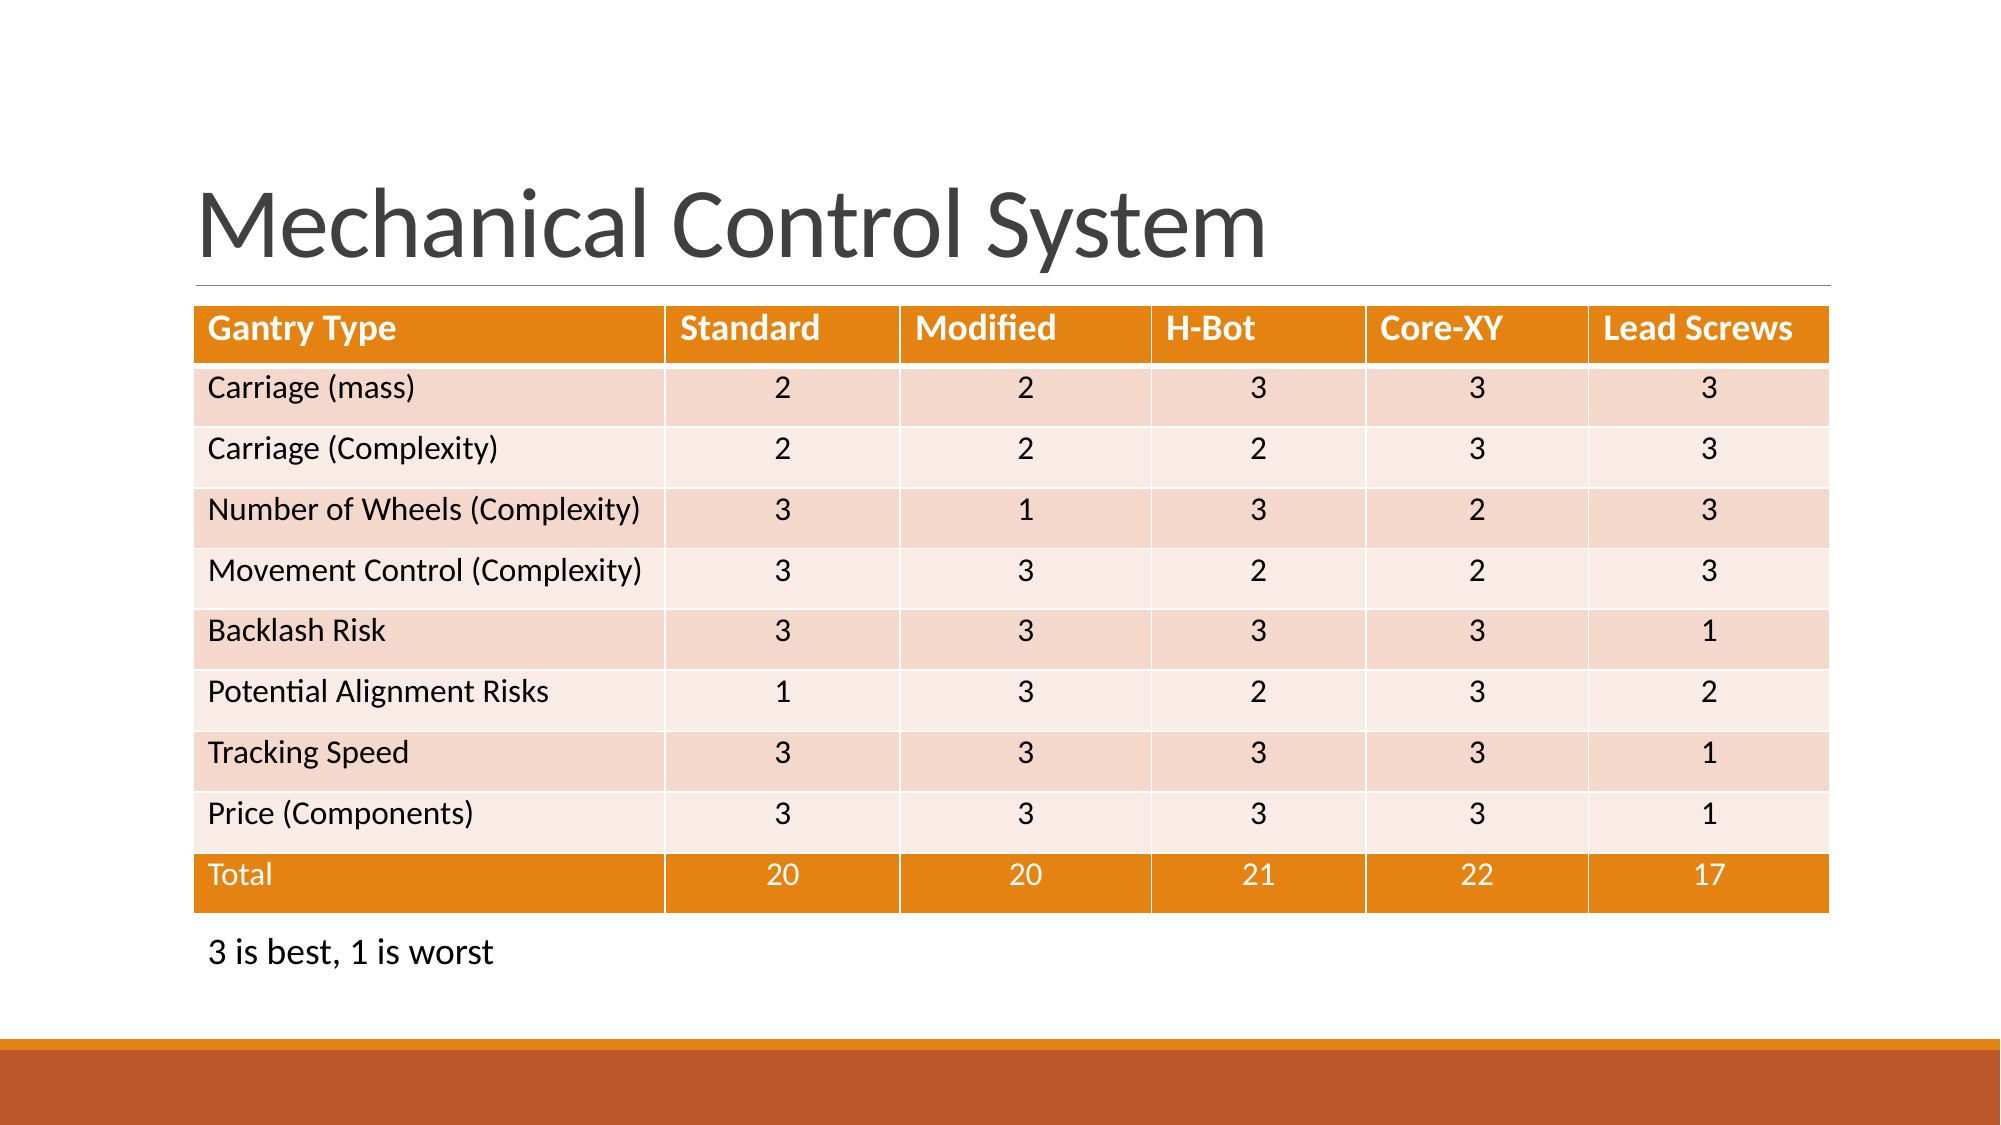

# Mechanical Control System
| Gantry Type | Standard | Modified | H-Bot | Core-XY | Lead Screws |
| --- | --- | --- | --- | --- | --- |
| Carriage (mass) | 2 | 2 | 3 | 3 | 3 |
| Carriage (Complexity) | 2 | 2 | 2 | 3 | 3 |
| Number of Wheels (Complexity) | 3 | 1 | 3 | 2 | 3 |
| Movement Control (Complexity) | 3 | 3 | 2 | 2 | 3 |
| Backlash Risk | 3 | 3 | 3 | 3 | 1 |
| Potential Alignment Risks | 1 | 3 | 2 | 3 | 2 |
| Tracking Speed | 3 | 3 | 3 | 3 | 1 |
| Price (Components) | 3 | 3 | 3 | 3 | 1 |
| Total | 20 | 20 | 21 | 22 | 17 |
3 is best, 1 is worst